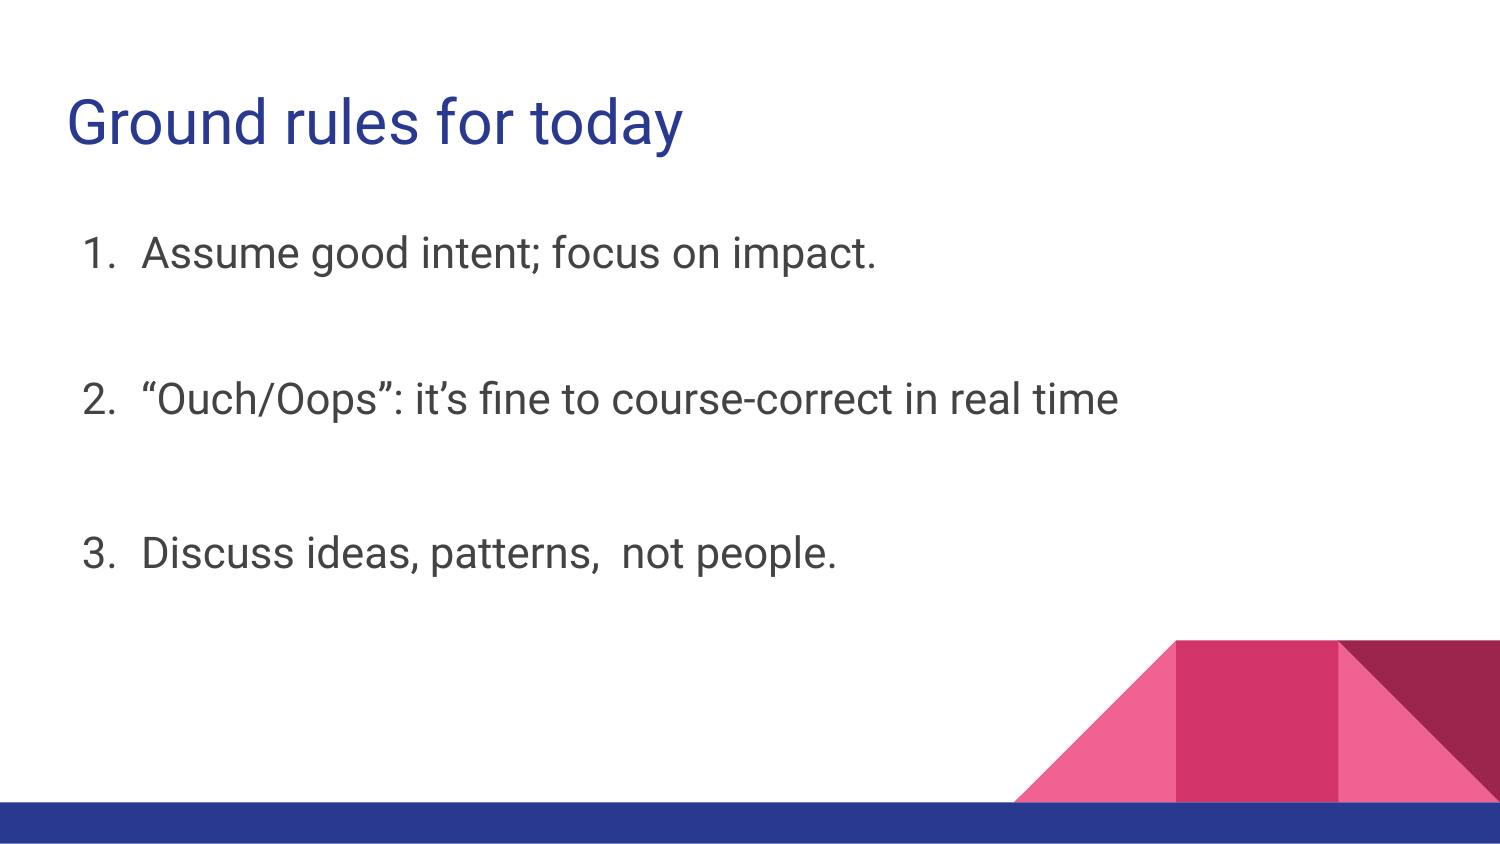

# Ground rules for today
Assume good intent; focus on impact.
“Ouch/Oops”: it’s fine to course-correct in real time
Discuss ideas, patterns,  not people.